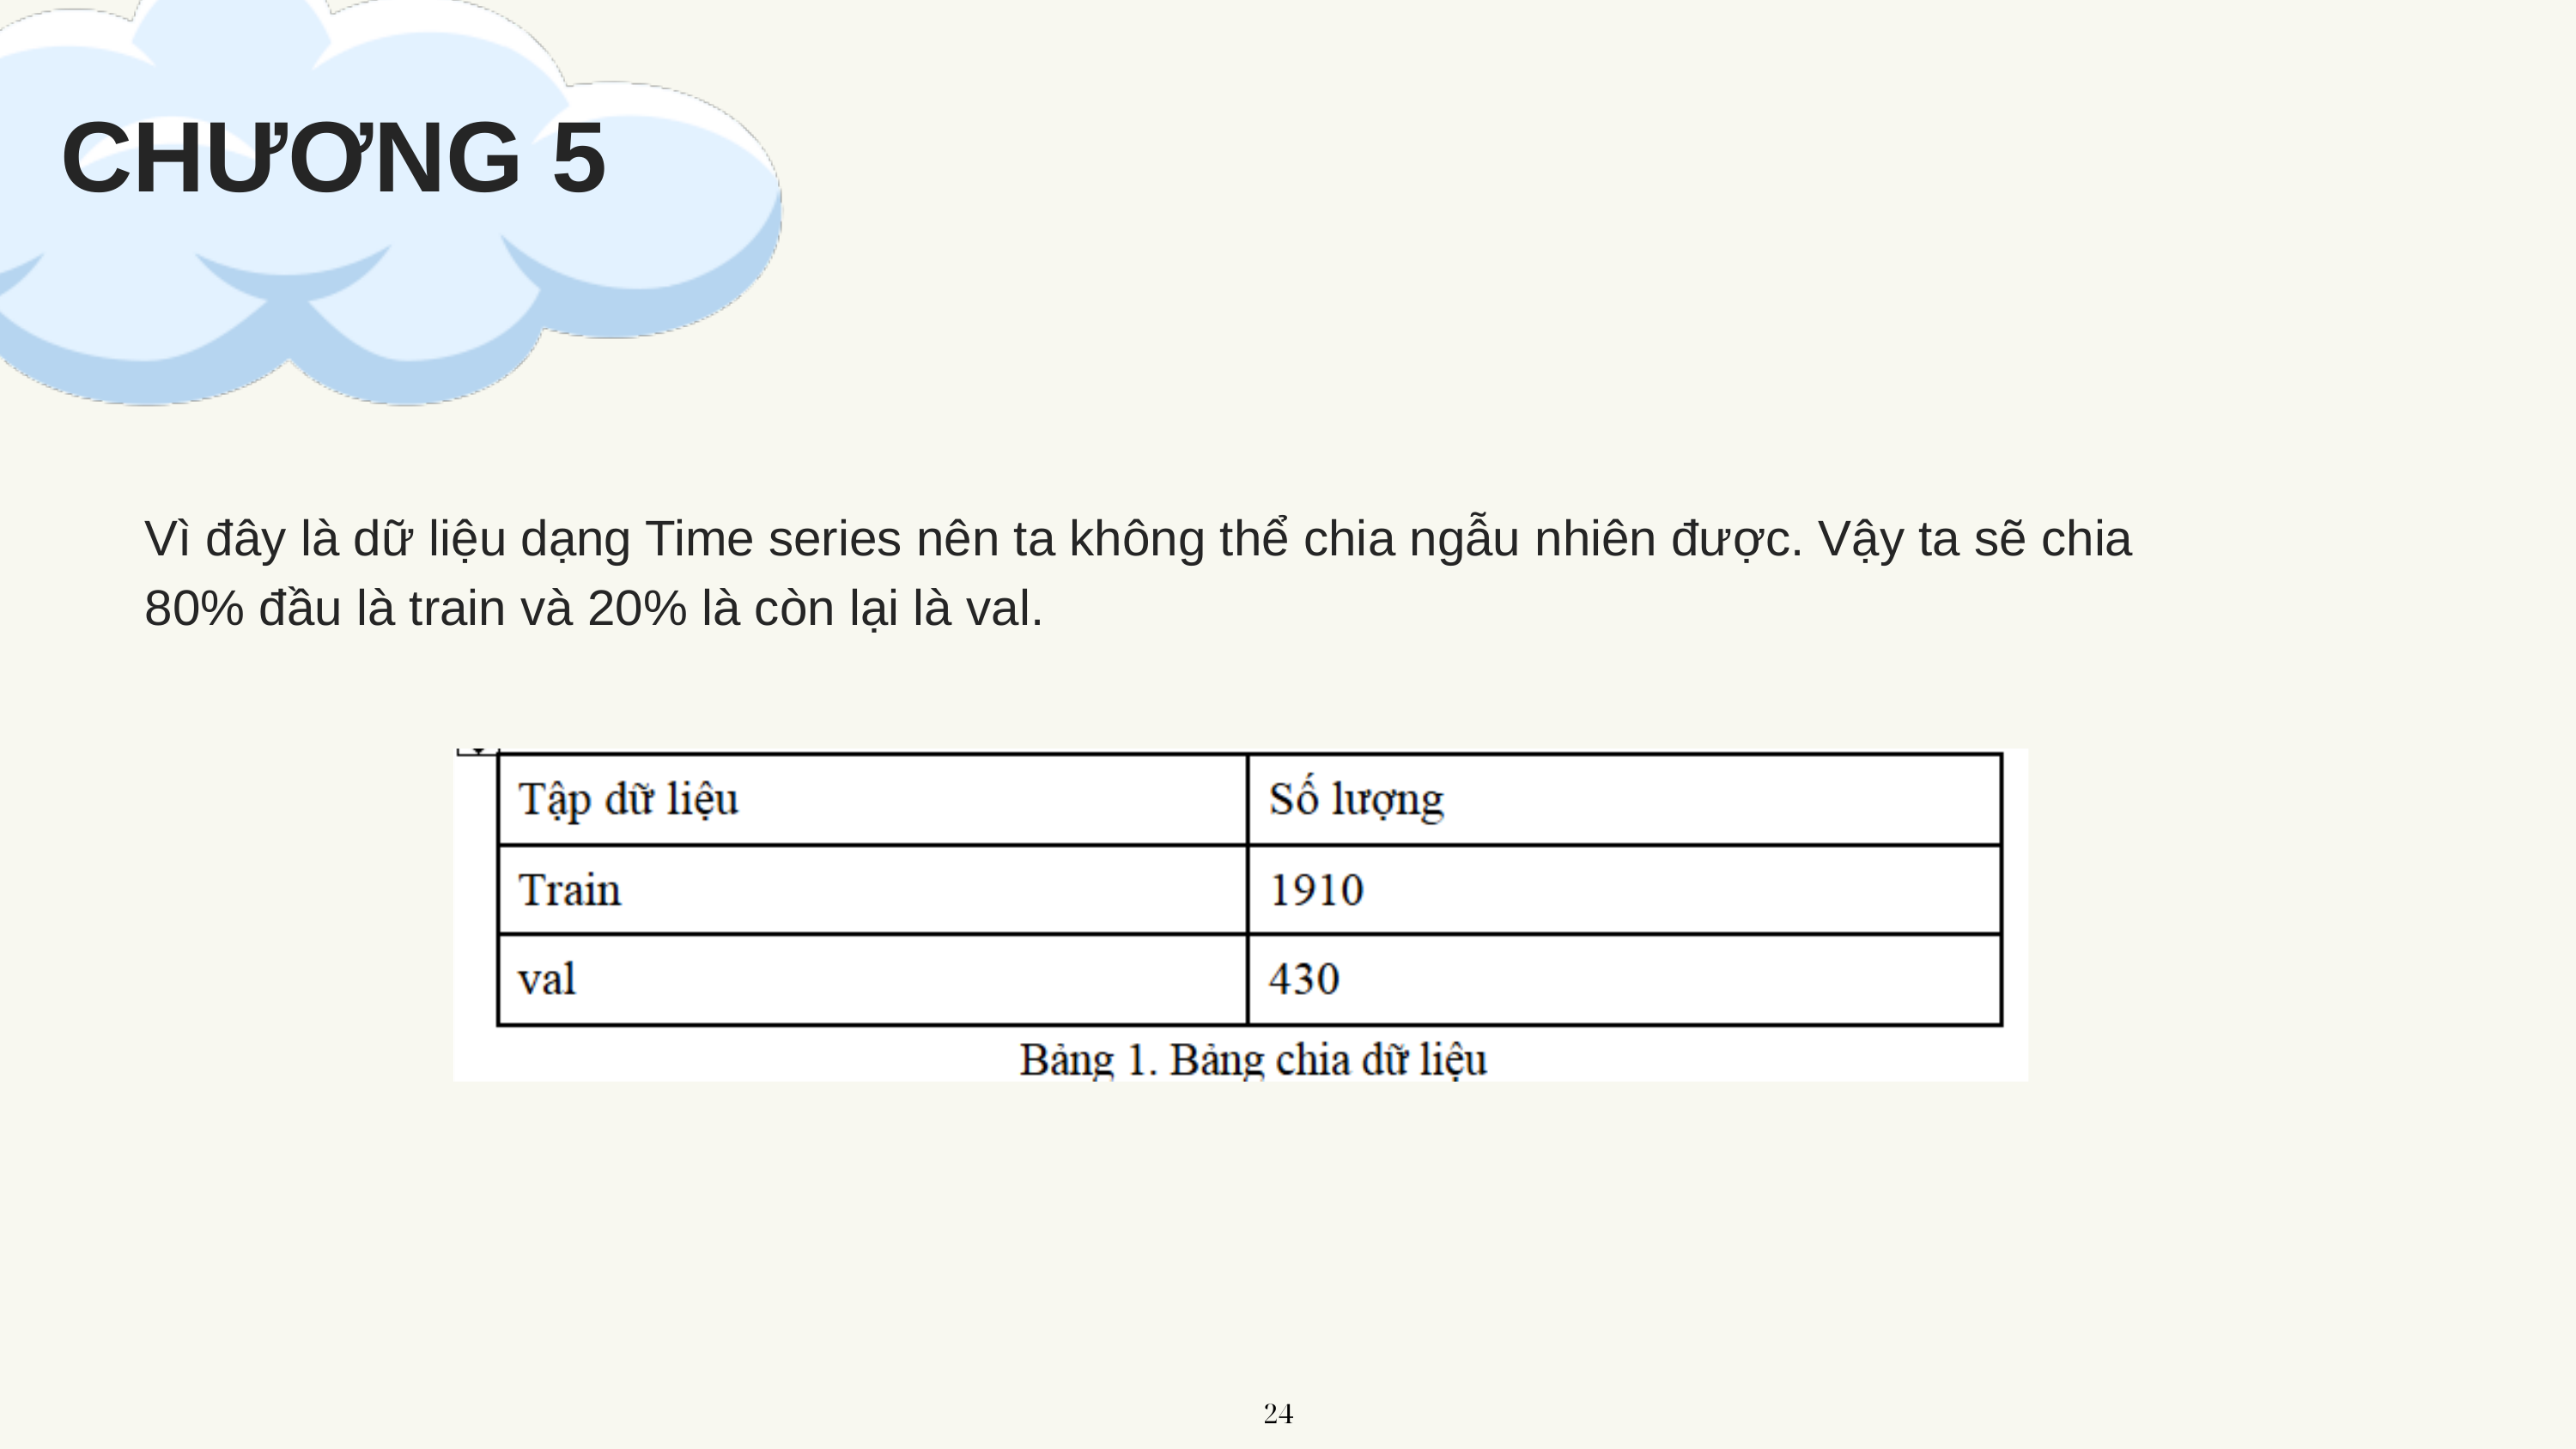

CHƯƠNG 5
Vì đây là dữ liệu dạng Time series nên ta không thể chia ngẫu nhiên được. Vậy ta sẽ chia 80% đầu là train và 20% là còn lại là val.

24